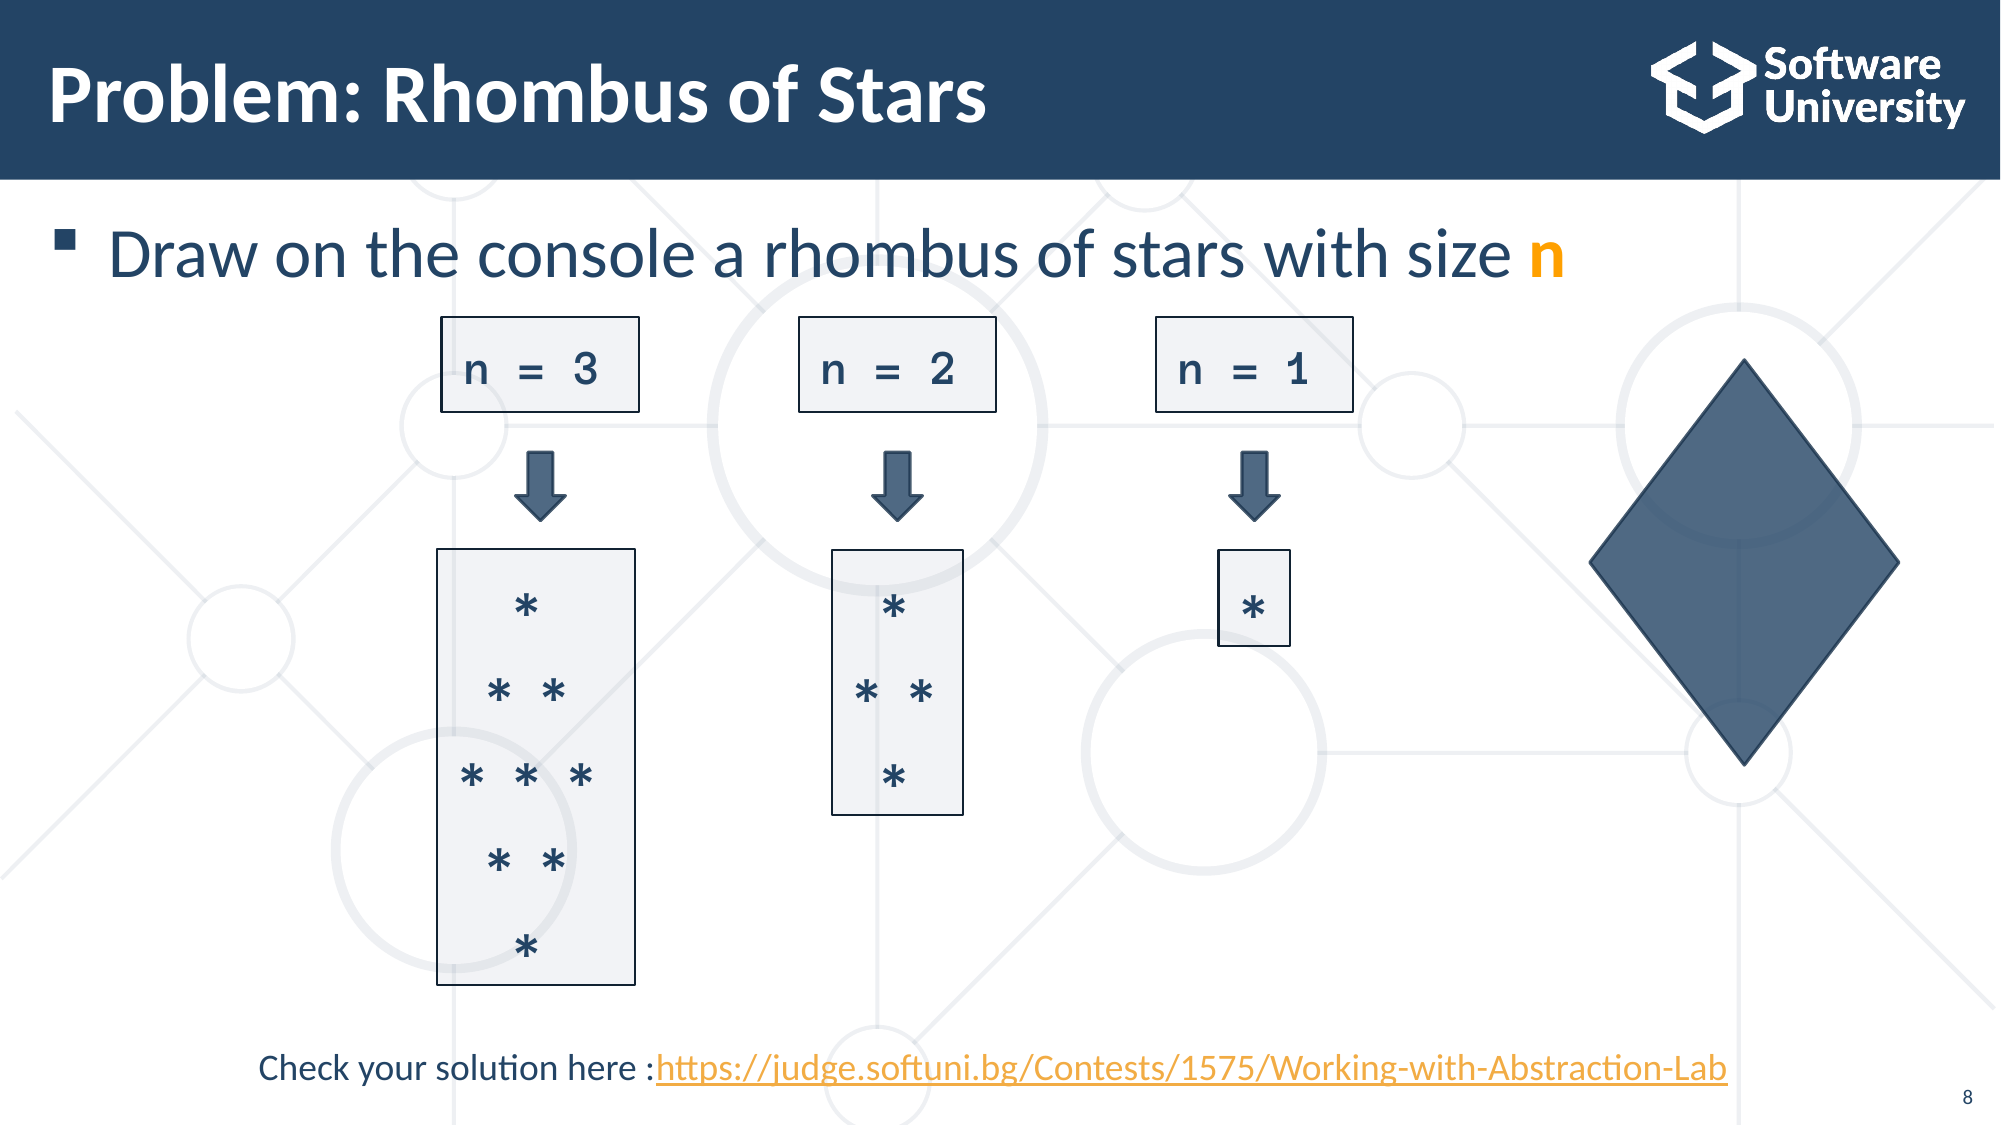

# Problem: Rhombus of Stars
Draw on the console a rhombus of stars with size n
n = 3
n = 2
n = 1

  *
 * *
* * *
 * *
  *
 *
* *
 *
*
Check your solution here :https://judge.softuni.bg/Contests/1575/Working-with-Abstraction-Lab
8